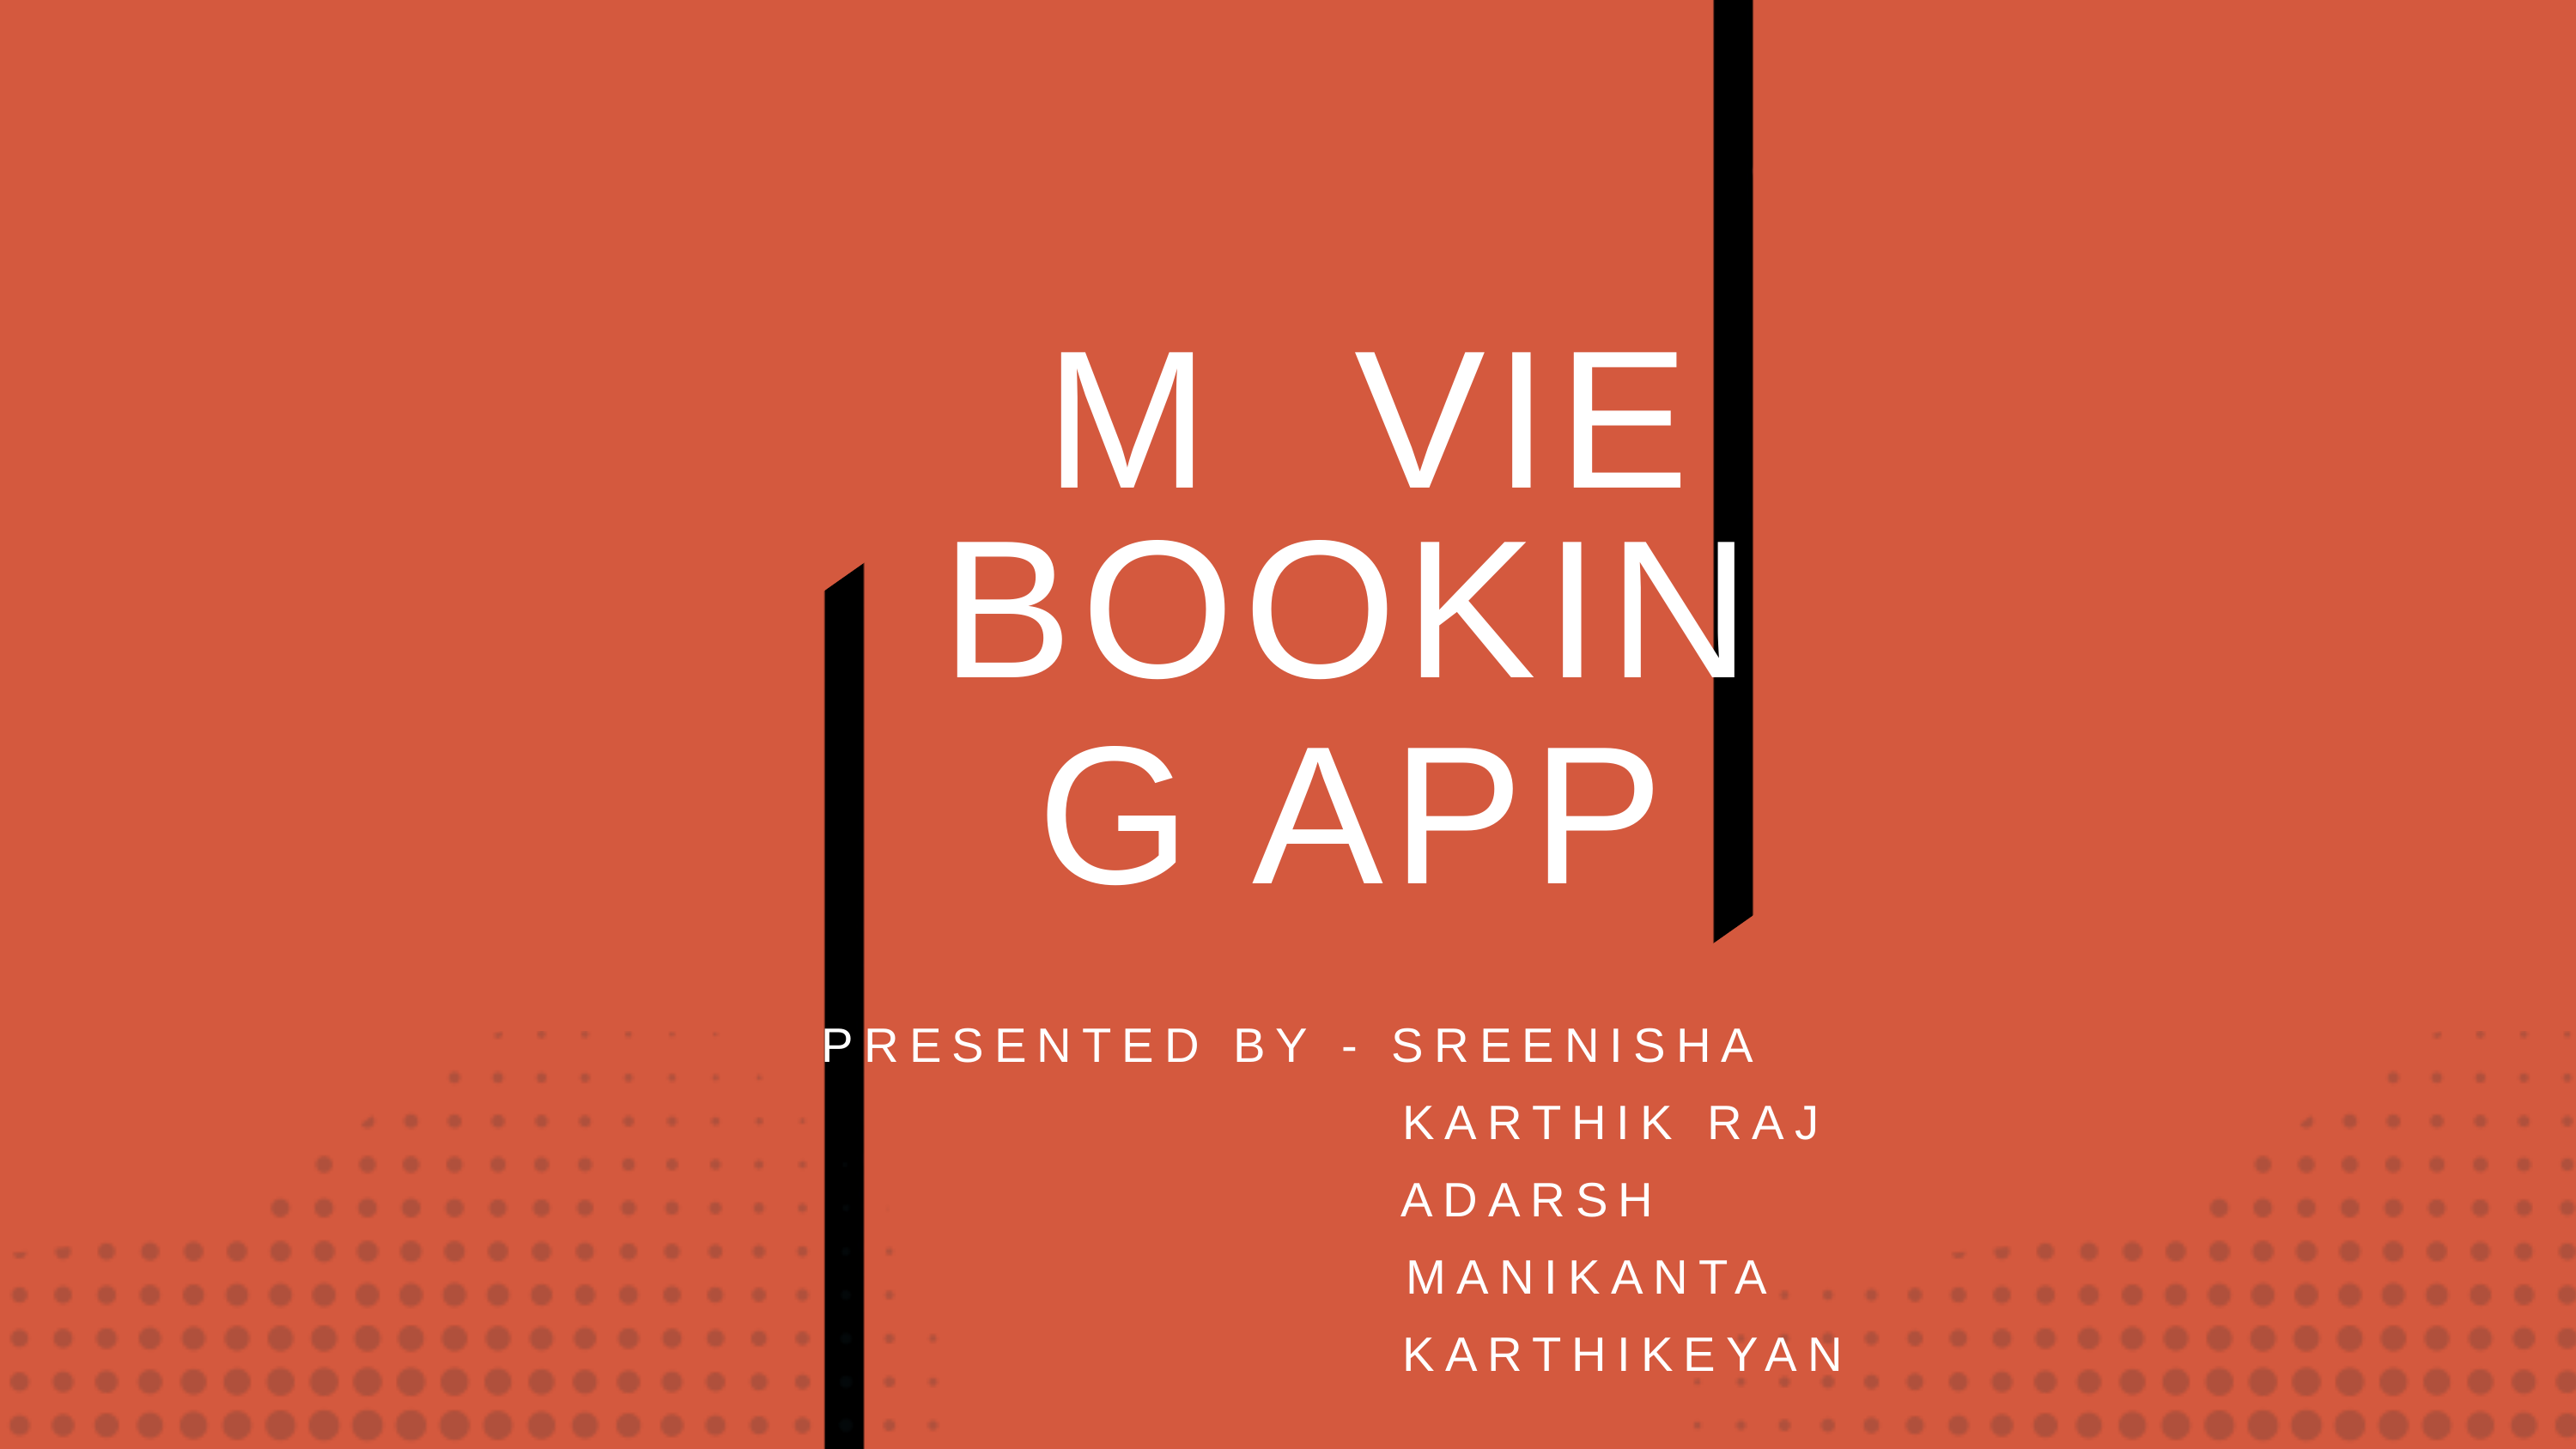

M
VIE

BOOKING APP
PRESENTED BY - SREENISHA
                           KARTHIK RAJ
                    ADARSH
                         MANIKANTA
                            KARTHIKEYAN